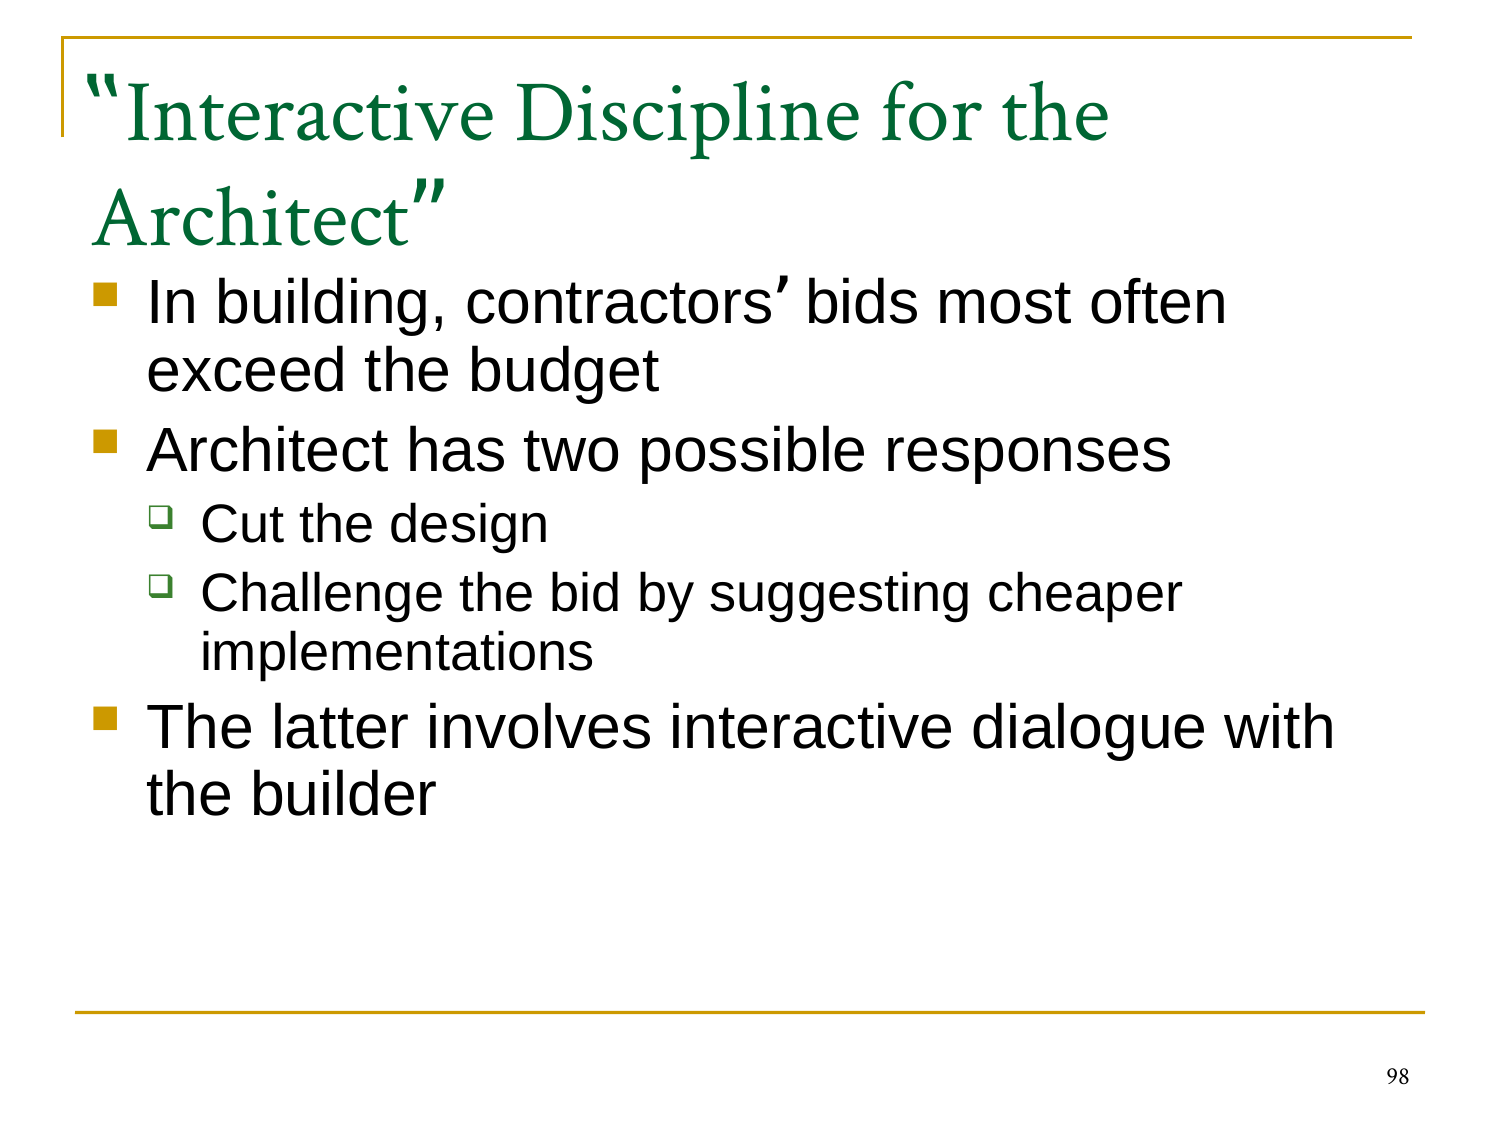

# “Interactive Discipline for the Architect”
In building, contractors’ bids most often exceed the budget
Architect has two possible responses
Cut the design
Challenge the bid by suggesting cheaper implementations
The latter involves interactive dialogue with the builder
98